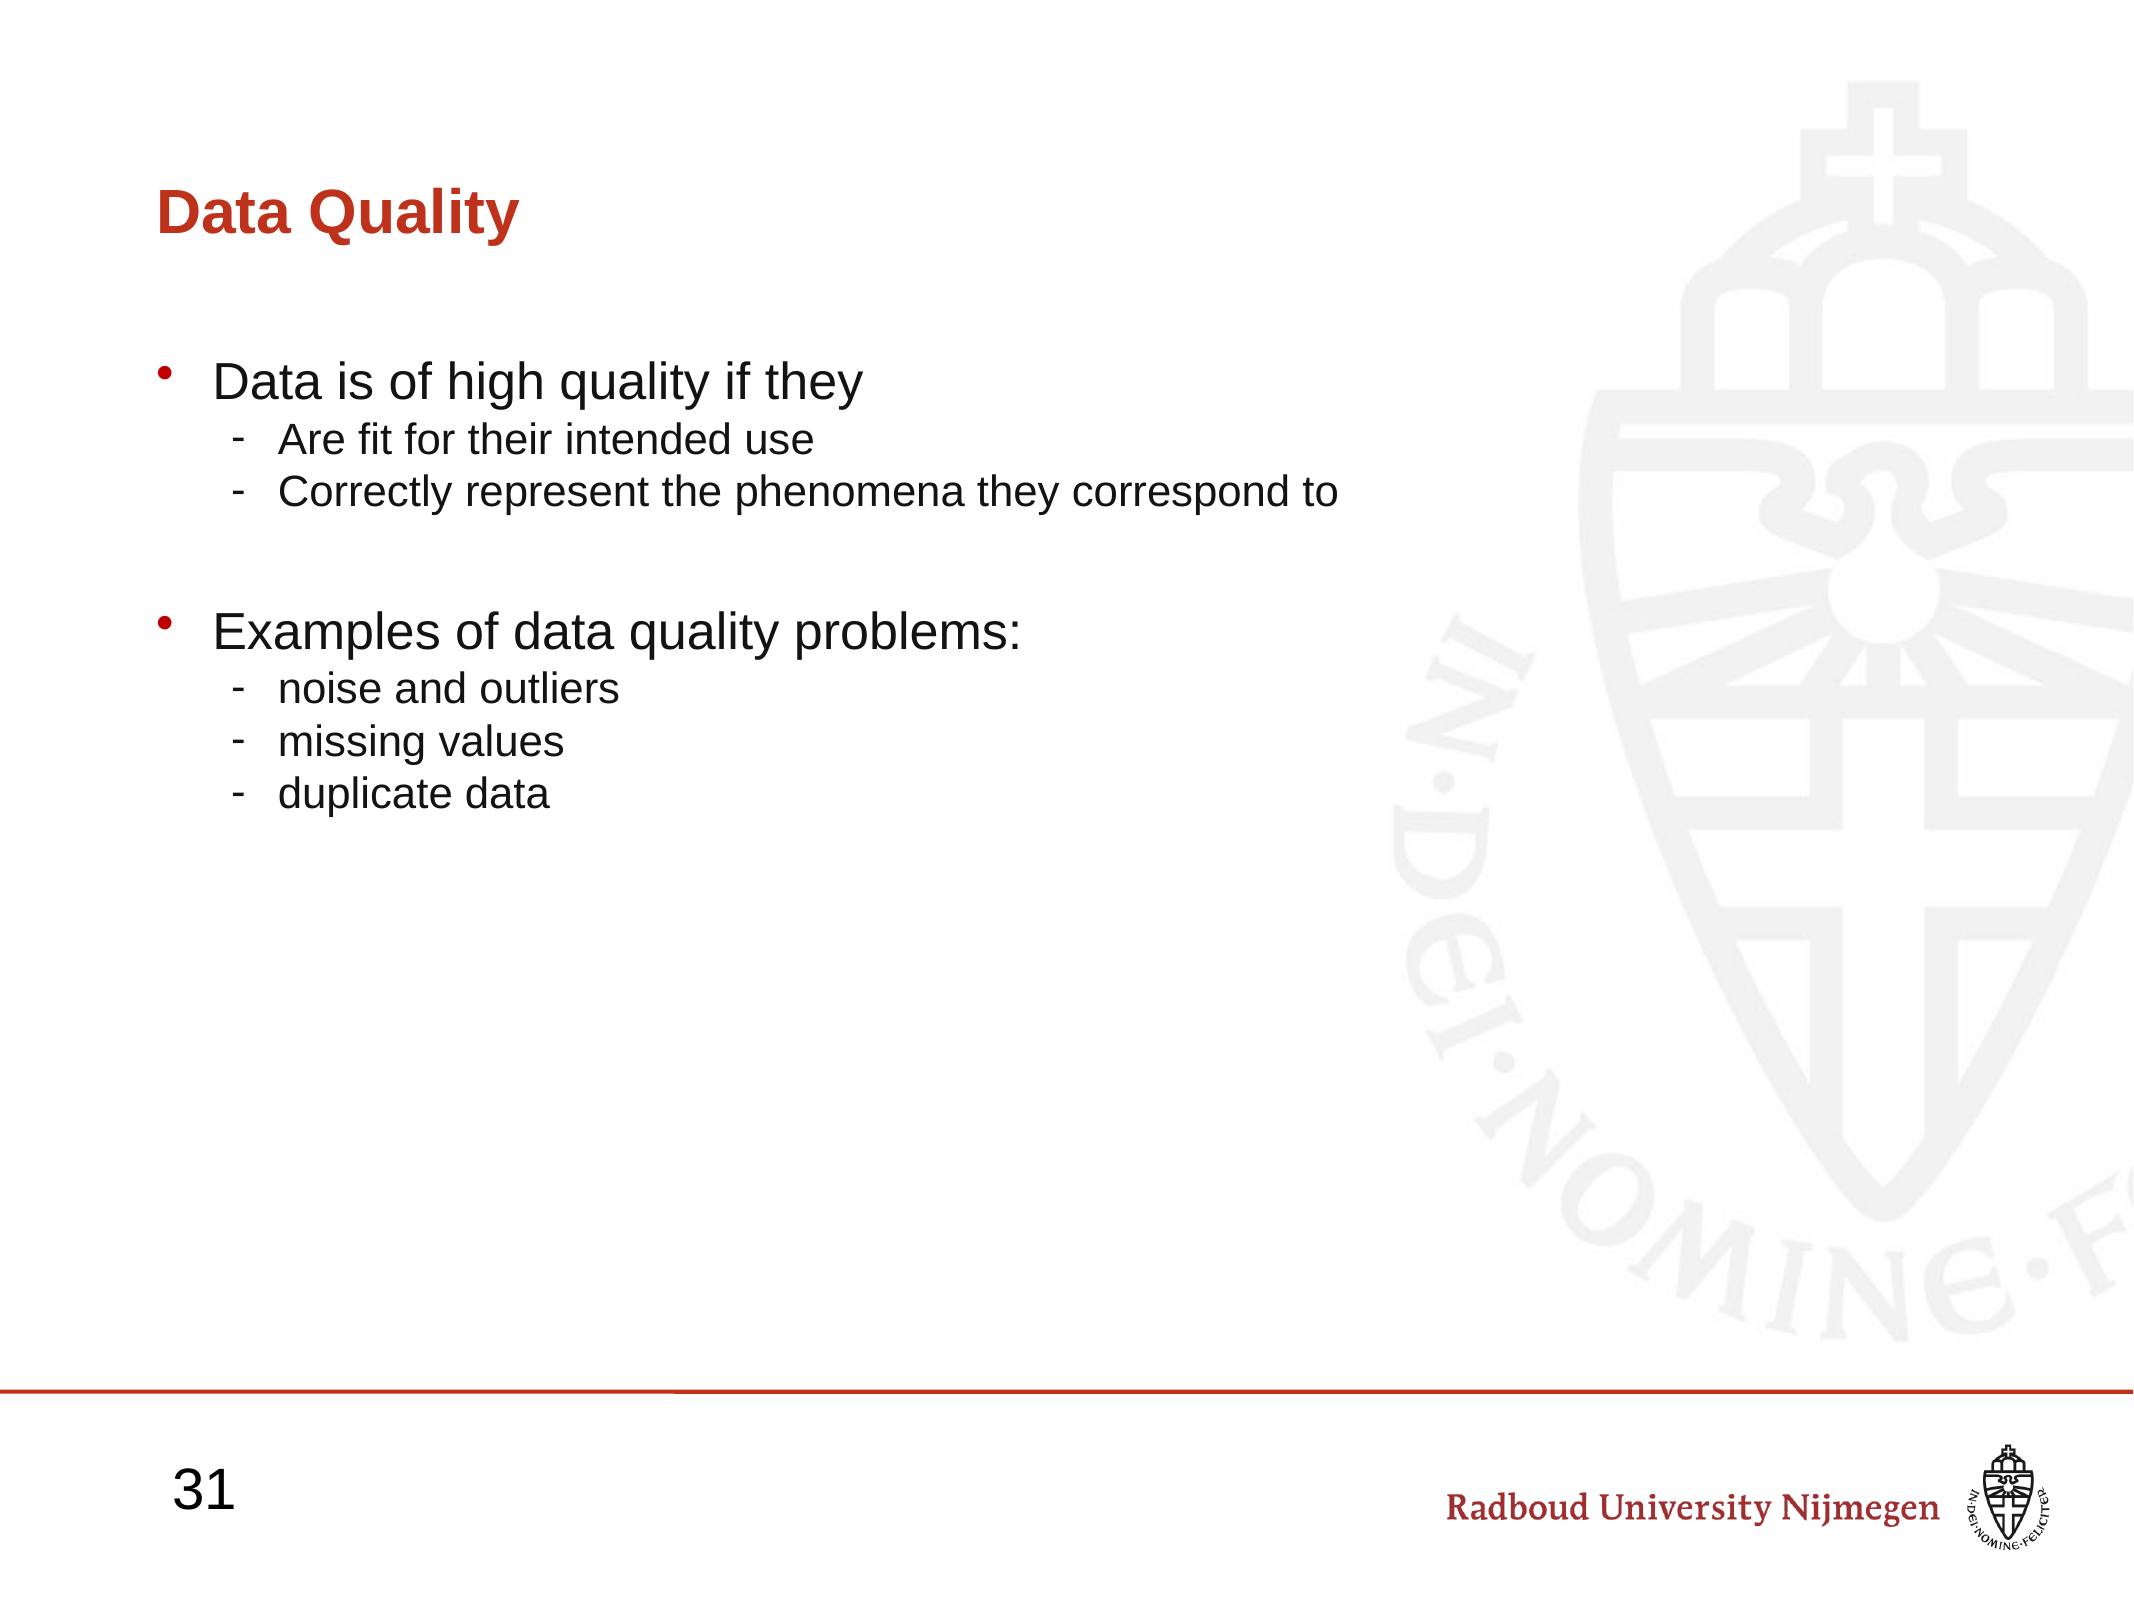

# Data Quality
Data is of high quality if they
Are fit for their intended use
Correctly represent the phenomena they correspond to

Examples of data quality problems:
noise and outliers
missing values
duplicate data
31